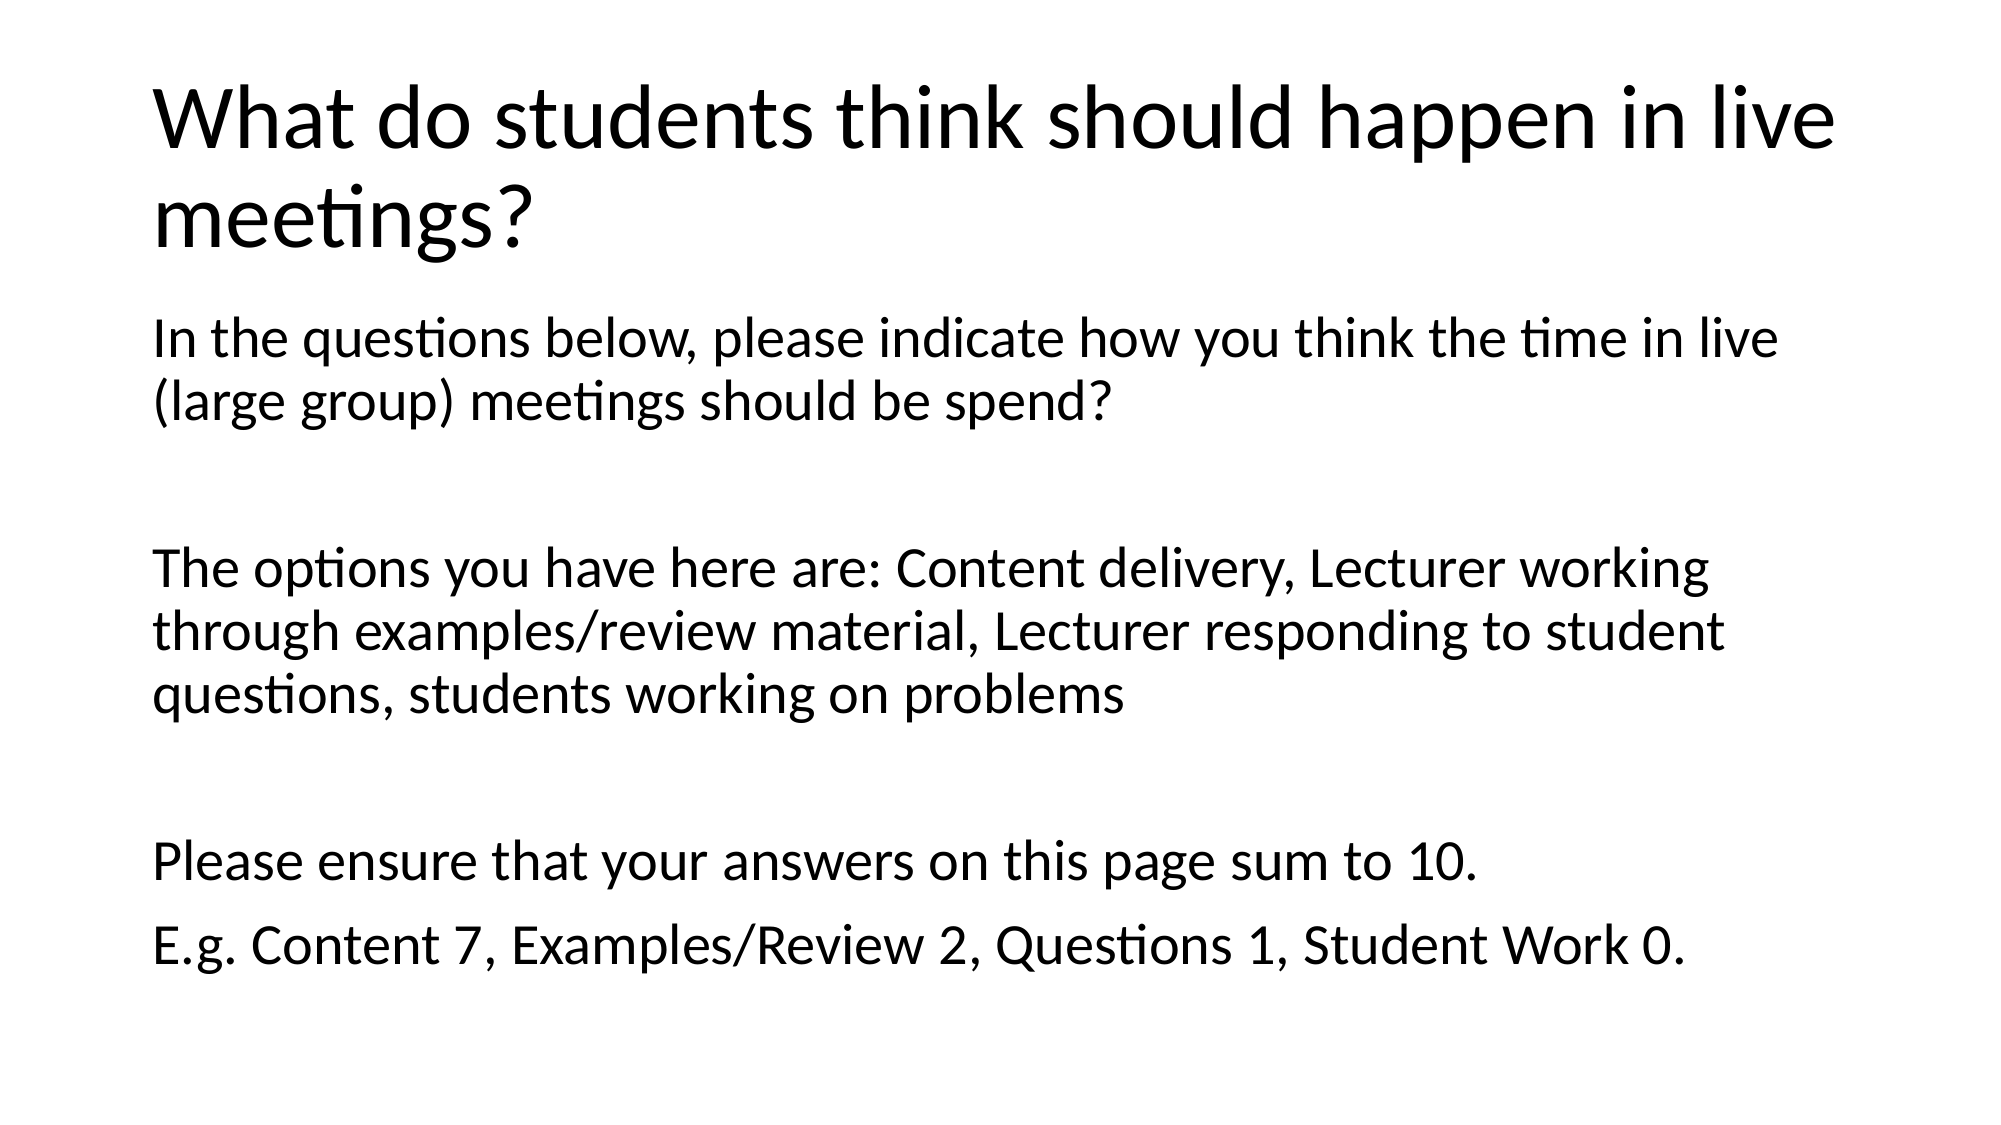

# What do students think should happen in live meetings?
In the questions below, please indicate how you think the time in live (large group) meetings should be spend?

The options you have here are: Content delivery, Lecturer working through examples/review material, Lecturer responding to student questions, students working on problems

Please ensure that your answers on this page sum to 10.
E.g. Content 7, Examples/Review 2, Questions 1, Student Work 0.